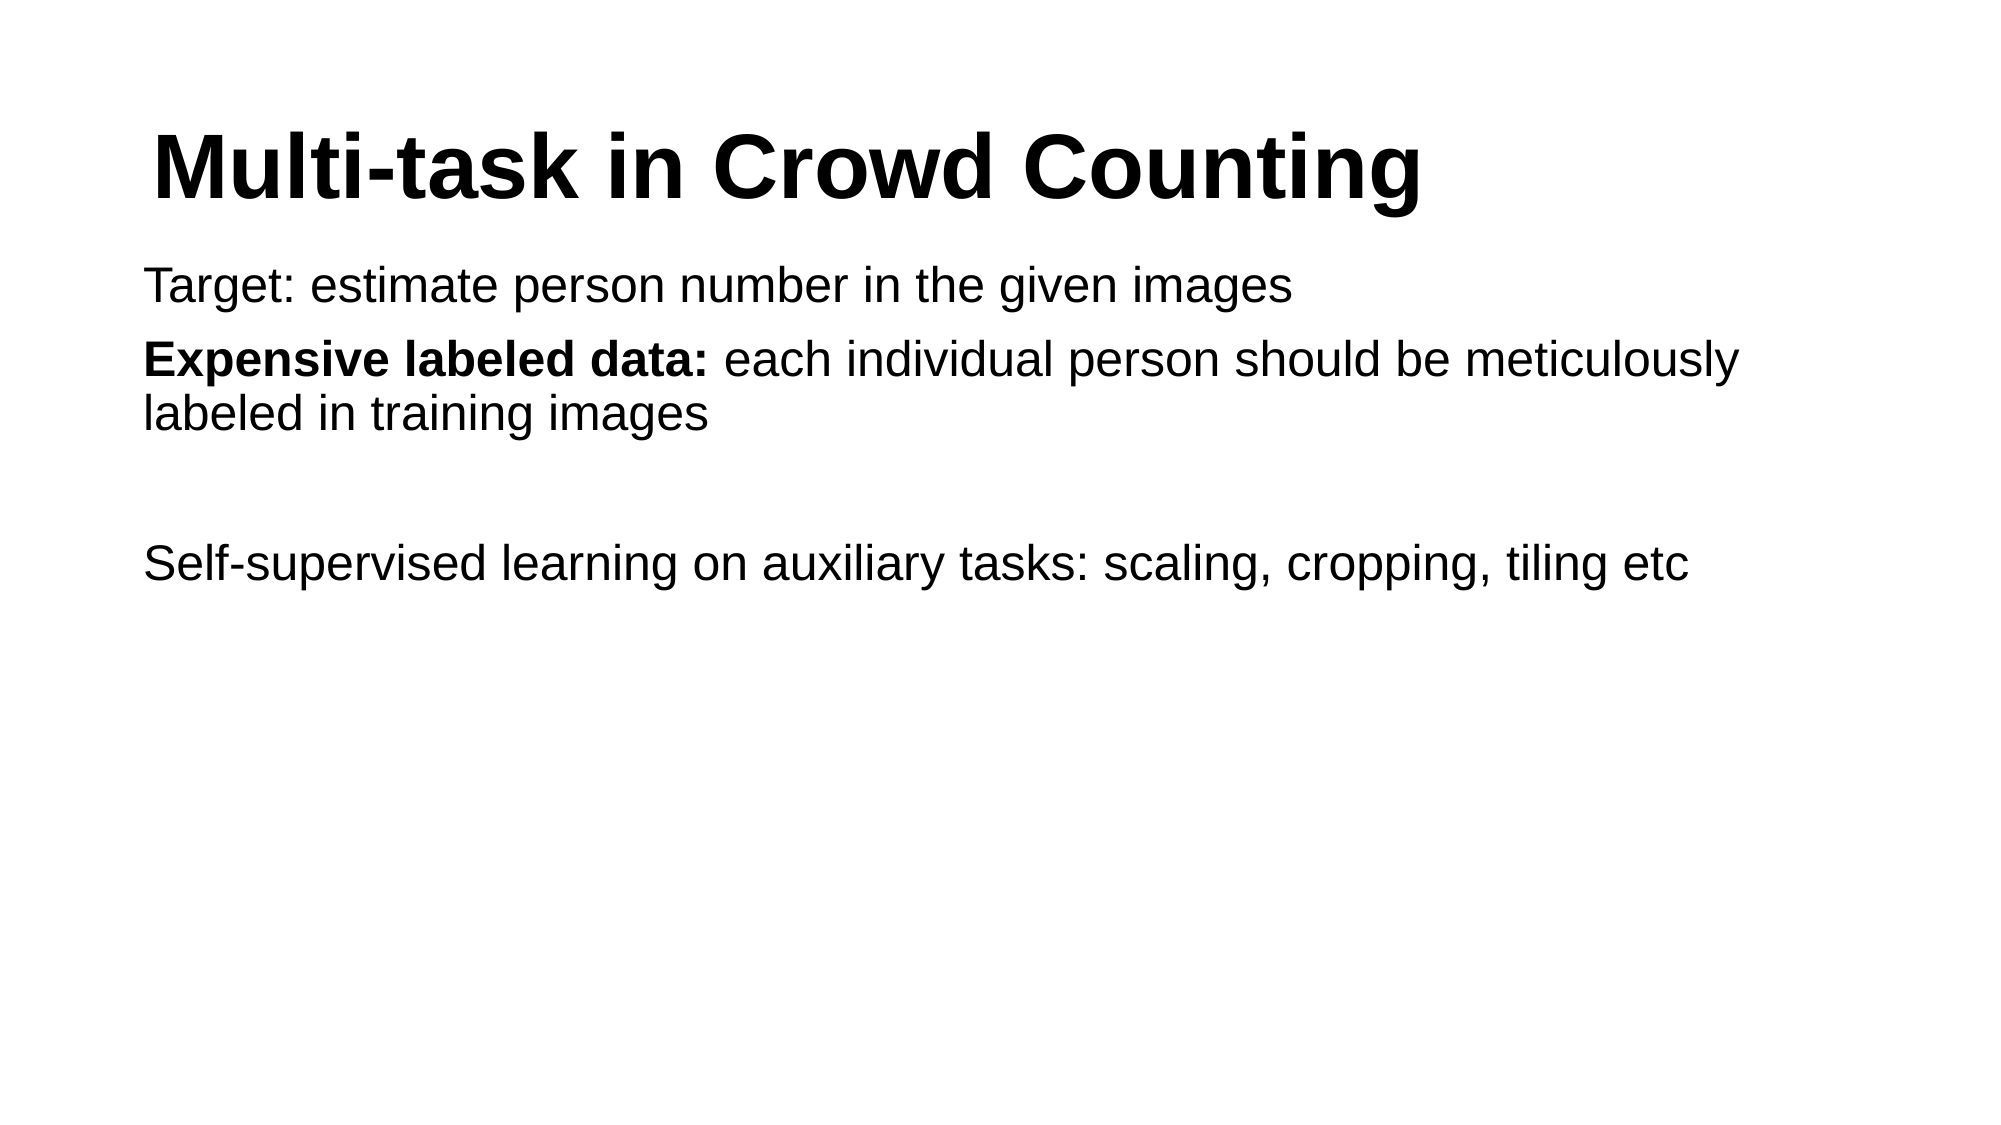

# Multi-task in Crowd Counting
Target: estimate person number in the given images
Expensive labeled data: each individual person should be meticulously labeled in training images

Self-supervised learning on auxiliary tasks: scaling, cropping, tiling etc